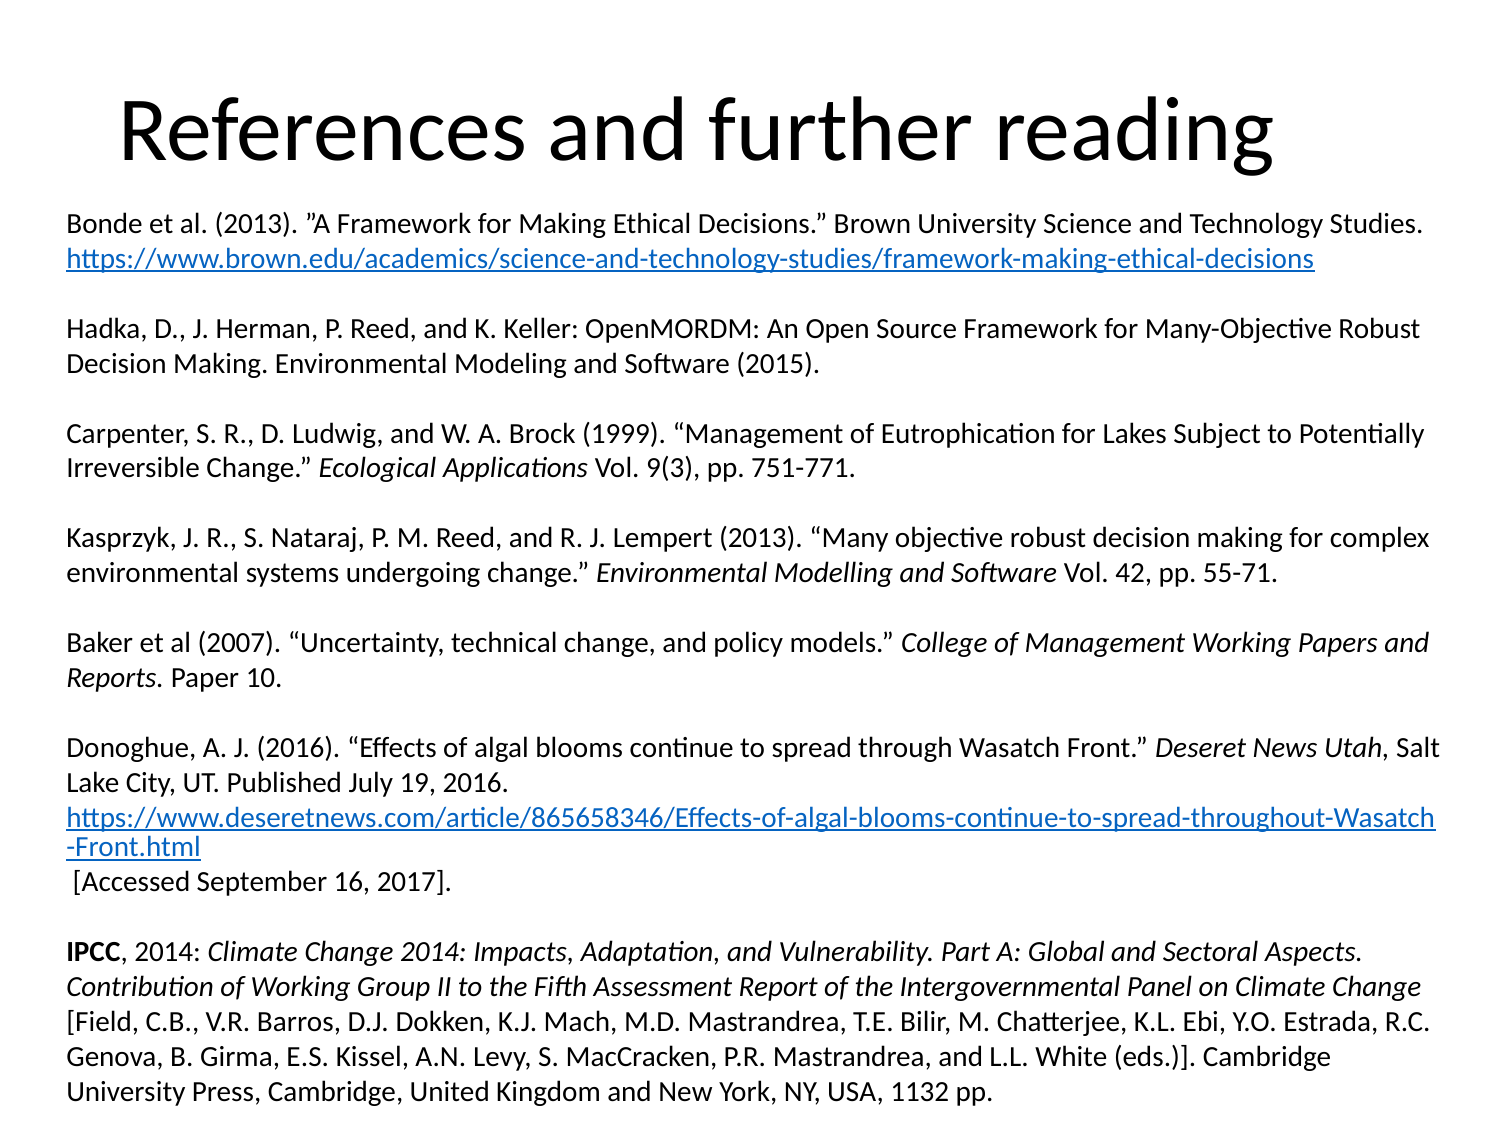

# References and further reading
Bonde et al. (2013). ”A Framework for Making Ethical Decisions.” Brown University Science and Technology Studies. https://www.brown.edu/academics/science-and-technology-studies/framework-making-ethical-decisions

Hadka, D., J. Herman, P. Reed, and K. Keller: OpenMORDM: An Open Source Framework for Many-Objective Robust Decision Making. Environmental Modeling and Software (2015).

Carpenter, S. R., D. Ludwig, and W. A. Brock (1999). “Management of Eutrophication for Lakes Subject to Potentially Irreversible Change.” Ecological Applications Vol. 9(3), pp. 751-771.

Kasprzyk, J. R., S. Nataraj, P. M. Reed, and R. J. Lempert (2013). “Many objective robust decision making for complex environmental systems undergoing change.” Environmental Modelling and Software Vol. 42, pp. 55-71.

Baker et al (2007). “Uncertainty, technical change, and policy models.” College of Management Working Papers and Reports. Paper 10.

Donoghue, A. J. (2016). “Effects of algal blooms continue to spread through Wasatch Front.” Deseret News Utah, Salt Lake City, UT. Published July 19, 2016. https://www.deseretnews.com/article/865658346/Effects-of-algal-blooms-continue-to-spread-throughout-Wasatch-Front.html [Accessed September 16, 2017].

IPCC, 2014: Climate Change 2014: Impacts, Adaptation, and Vulnerability. Part A: Global and Sectoral Aspects. Contribution of Working Group II to the Fifth Assessment Report of the Intergovernmental Panel on Climate Change [Field, C.B., V.R. Barros, D.J. Dokken, K.J. Mach, M.D. Mastrandrea, T.E. Bilir, M. Chatterjee, K.L. Ebi, Y.O. Estrada, R.C. Genova, B. Girma, E.S. Kissel, A.N. Levy, S. MacCracken, P.R. Mastrandrea, and L.L. White (eds.)]. Cambridge University Press, Cambridge, United Kingdom and New York, NY, USA, 1132 pp.